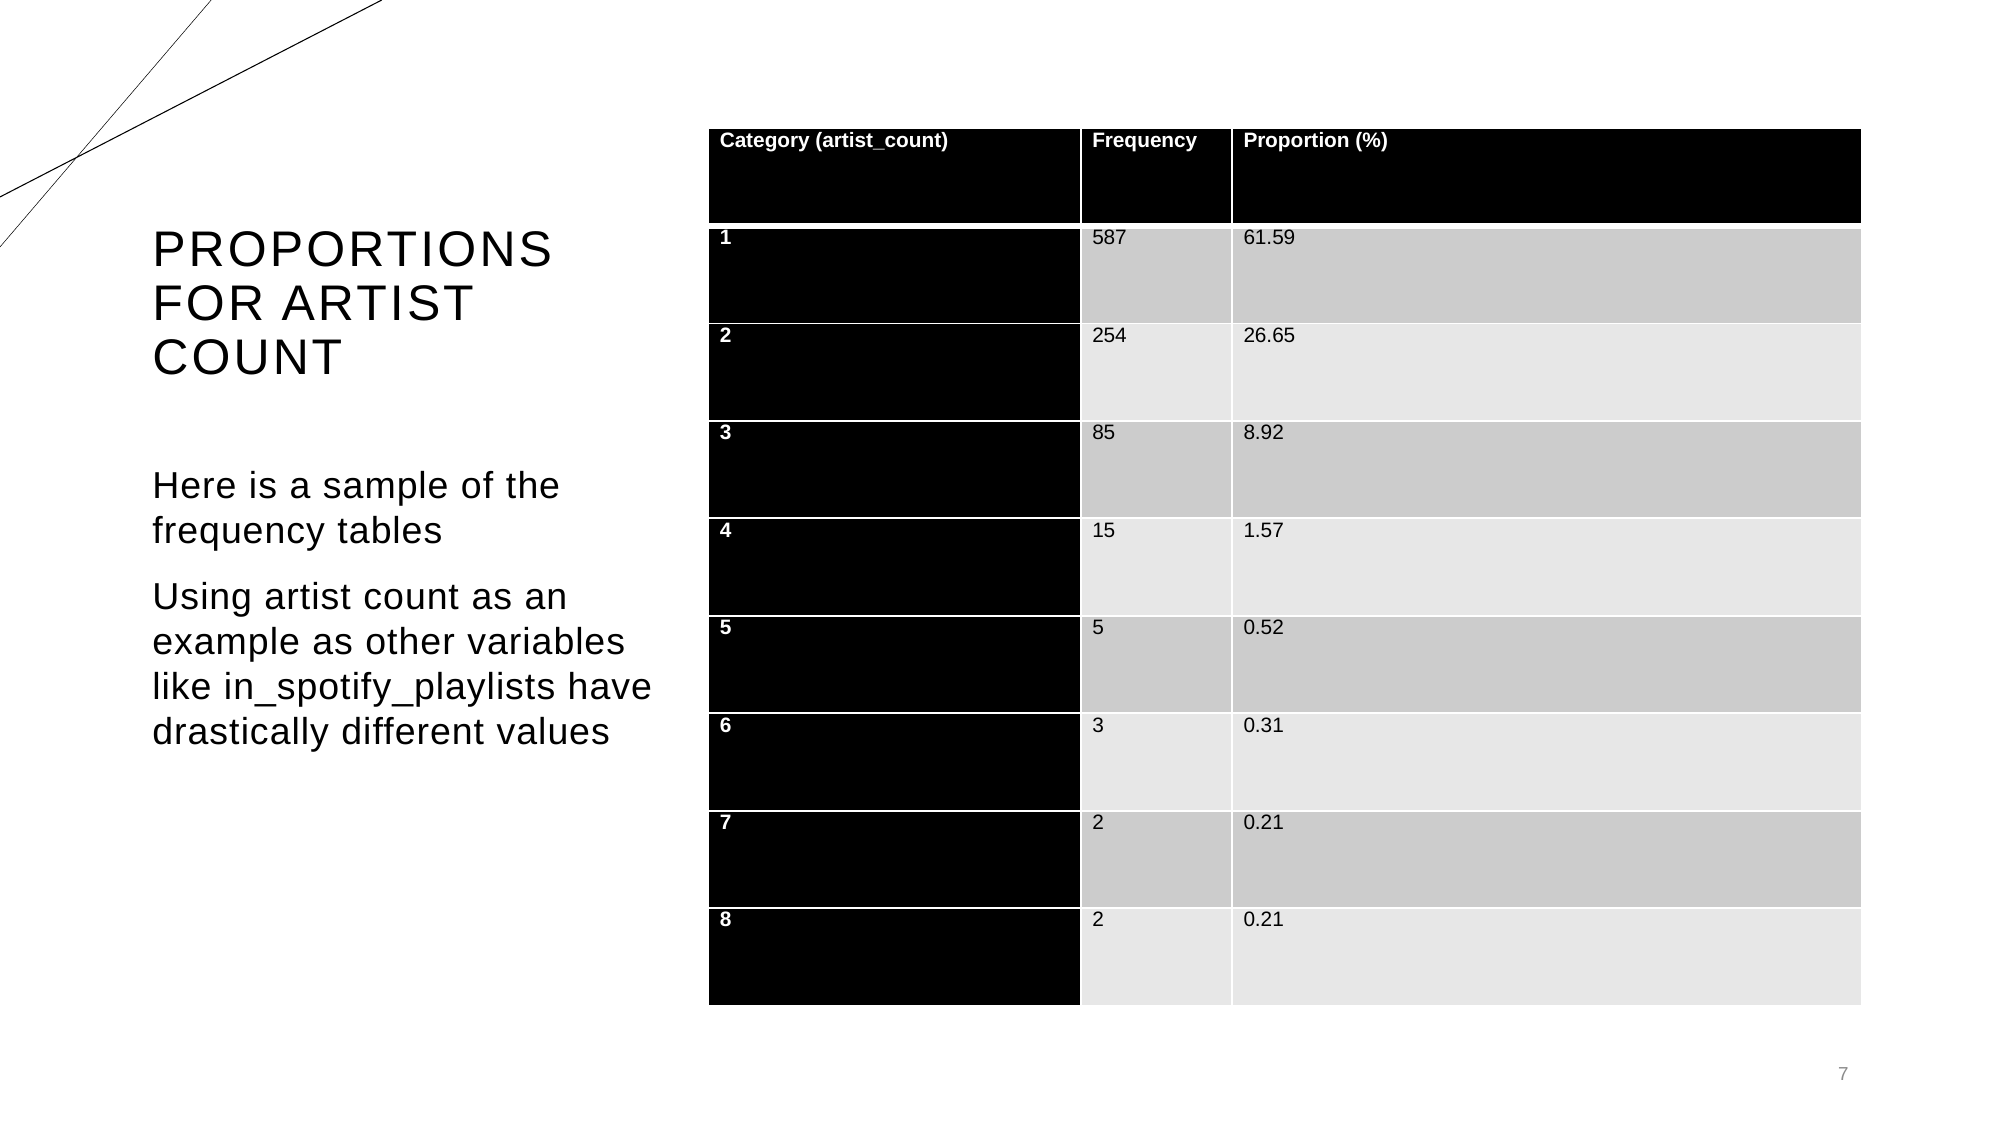

| Category (artist\_count) | Frequency | Proportion (%) |
| --- | --- | --- |
| 1 | 587 | 61.59 |
| 2 | 254 | 26.65 |
| 3 | 85 | 8.92 |
| 4 | 15 | 1.57 |
| 5 | 5 | 0.52 |
| 6 | 3 | 0.31 |
| 7 | 2 | 0.21 |
| 8 | 2 | 0.21 |
# Proportions for artist count
Here is a sample of the frequency tables
Using artist count as an example as other variables like in_spotify_playlists have drastically different values

7